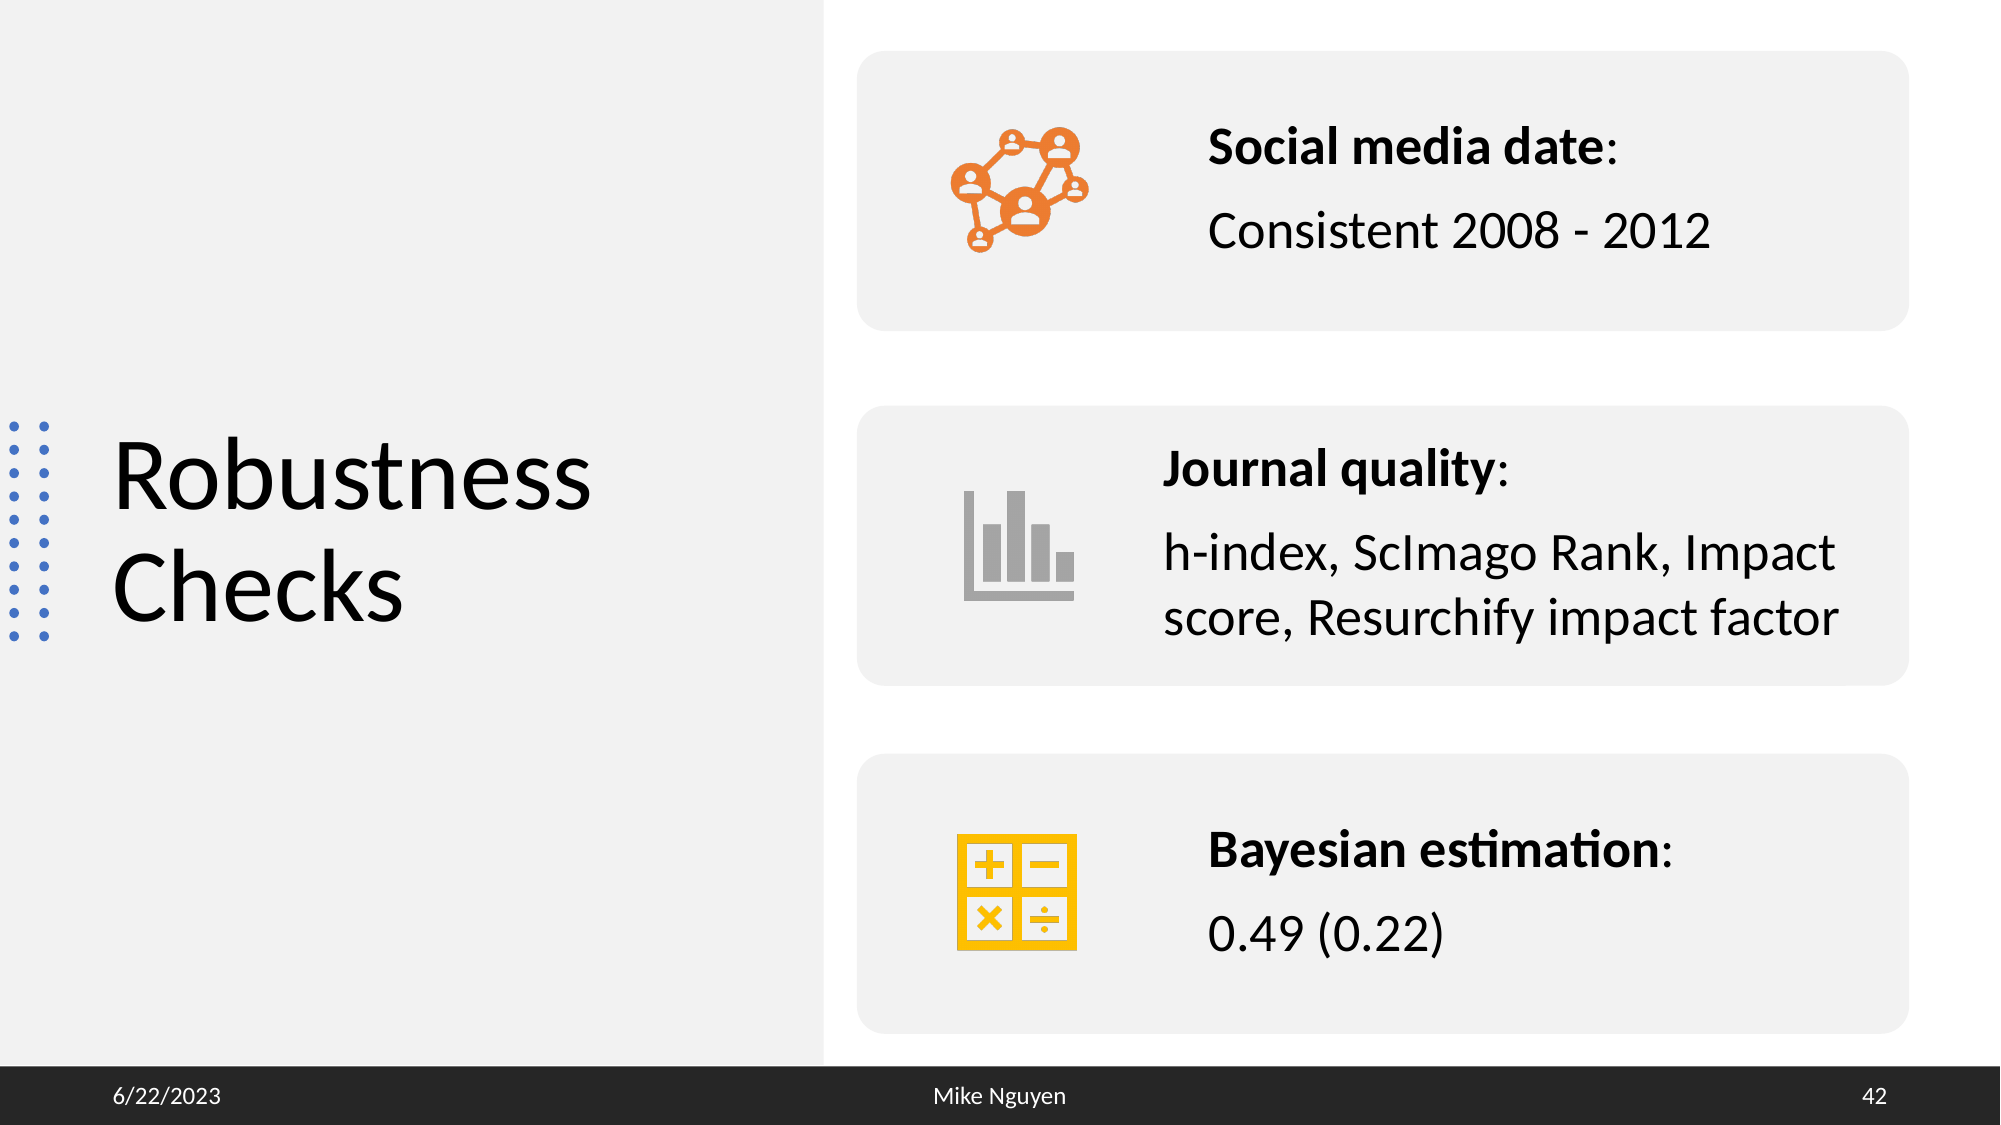

Social media date:
Consistent 2008 - 2012
Journal quality:
h-index, ScImago Rank, Impact score, Resurchify impact factor
Bayesian estimation:
0.49 (0.22)
# Robustness Checks

6/22/2023
Mike Nguyen
42